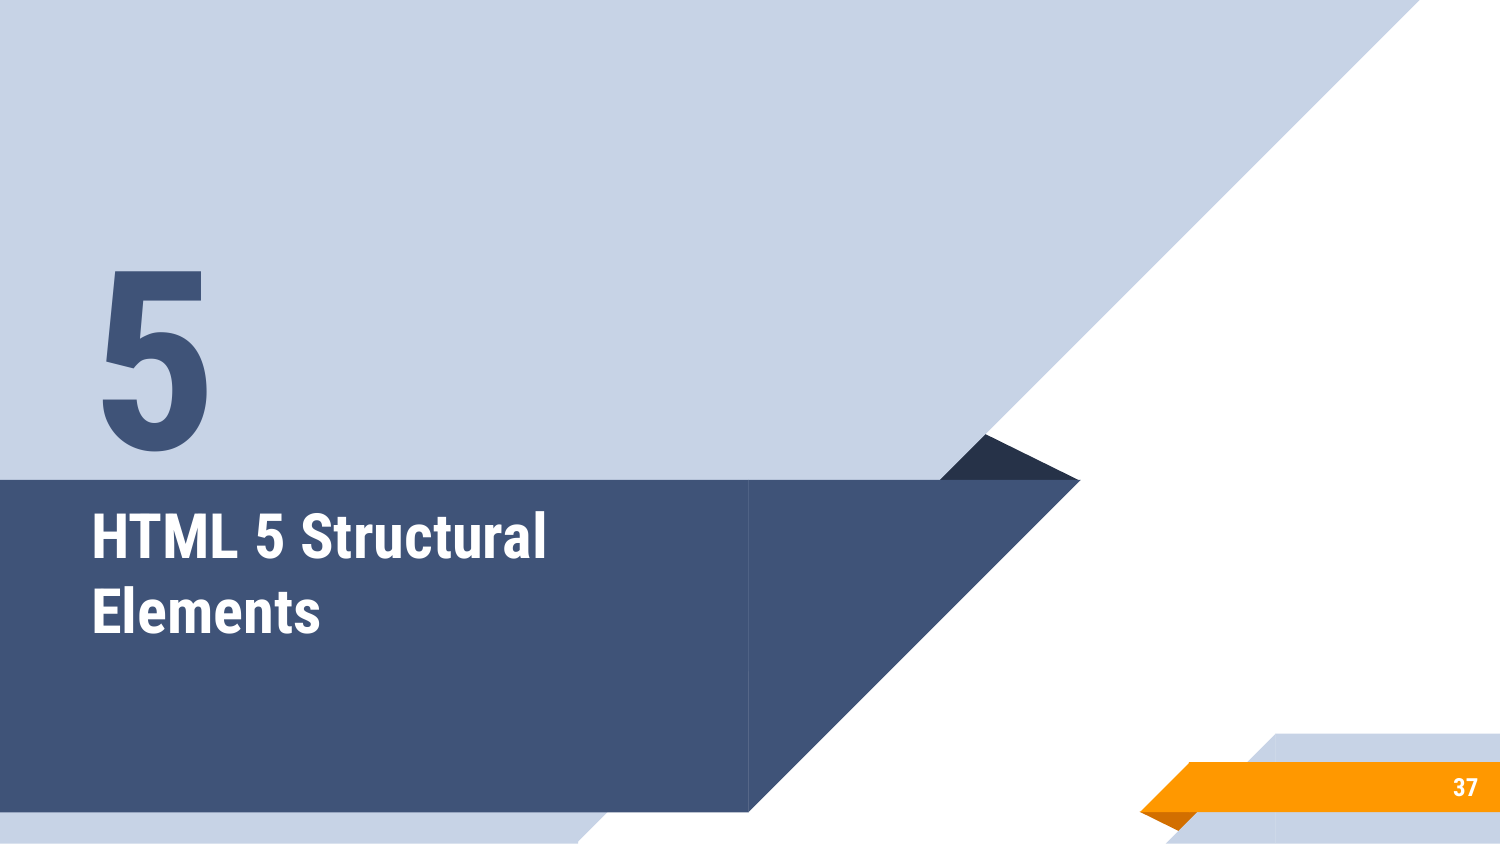

5
# HTML 5 Structural Elements
37